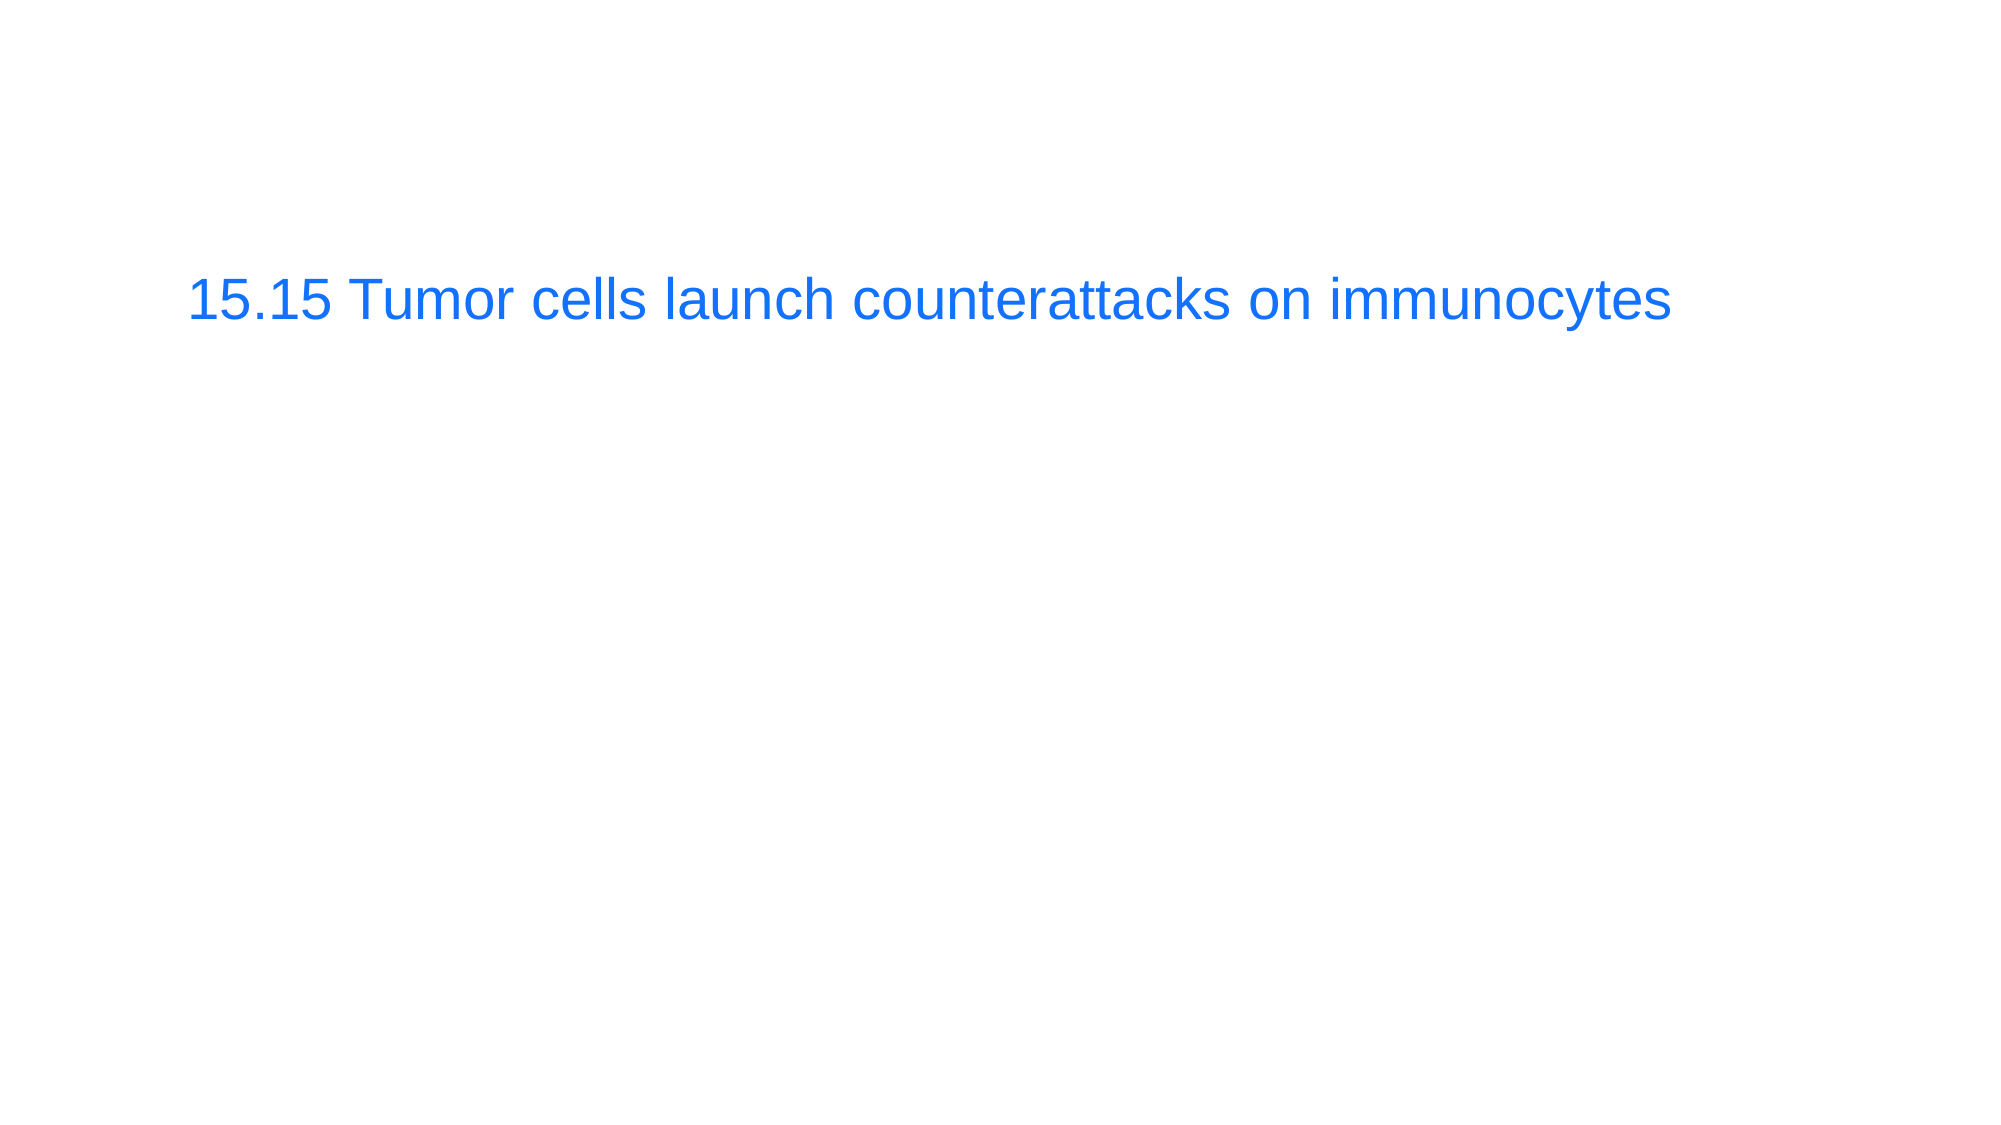

15.15 Tumor cells launch counterattacks on immunocytes